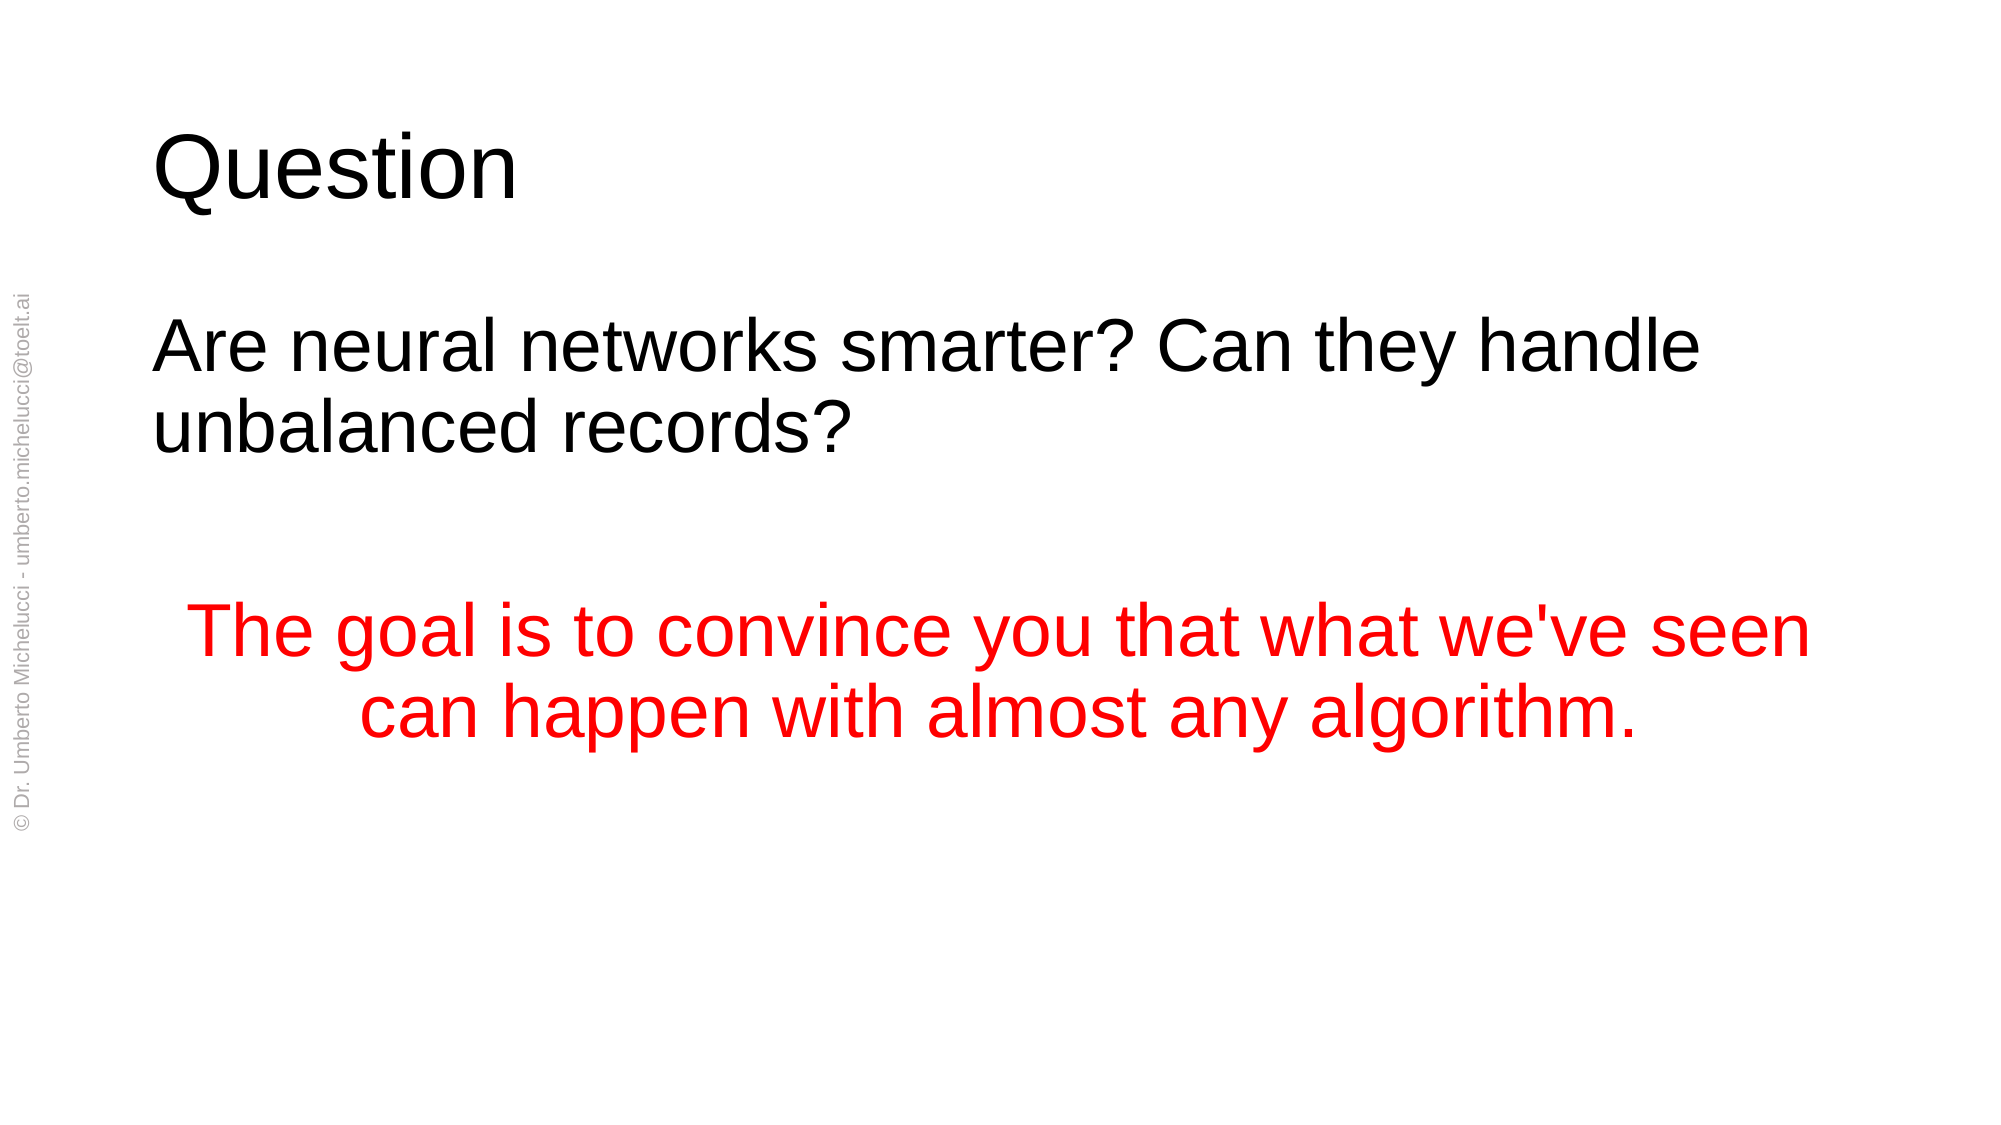

# Question
Are neural networks smarter? Can they handle unbalanced records?

The goal is to convince you that what we've seen can happen with almost any algorithm.
© Dr. Umberto Michelucci - umberto.michelucci@toelt.ai